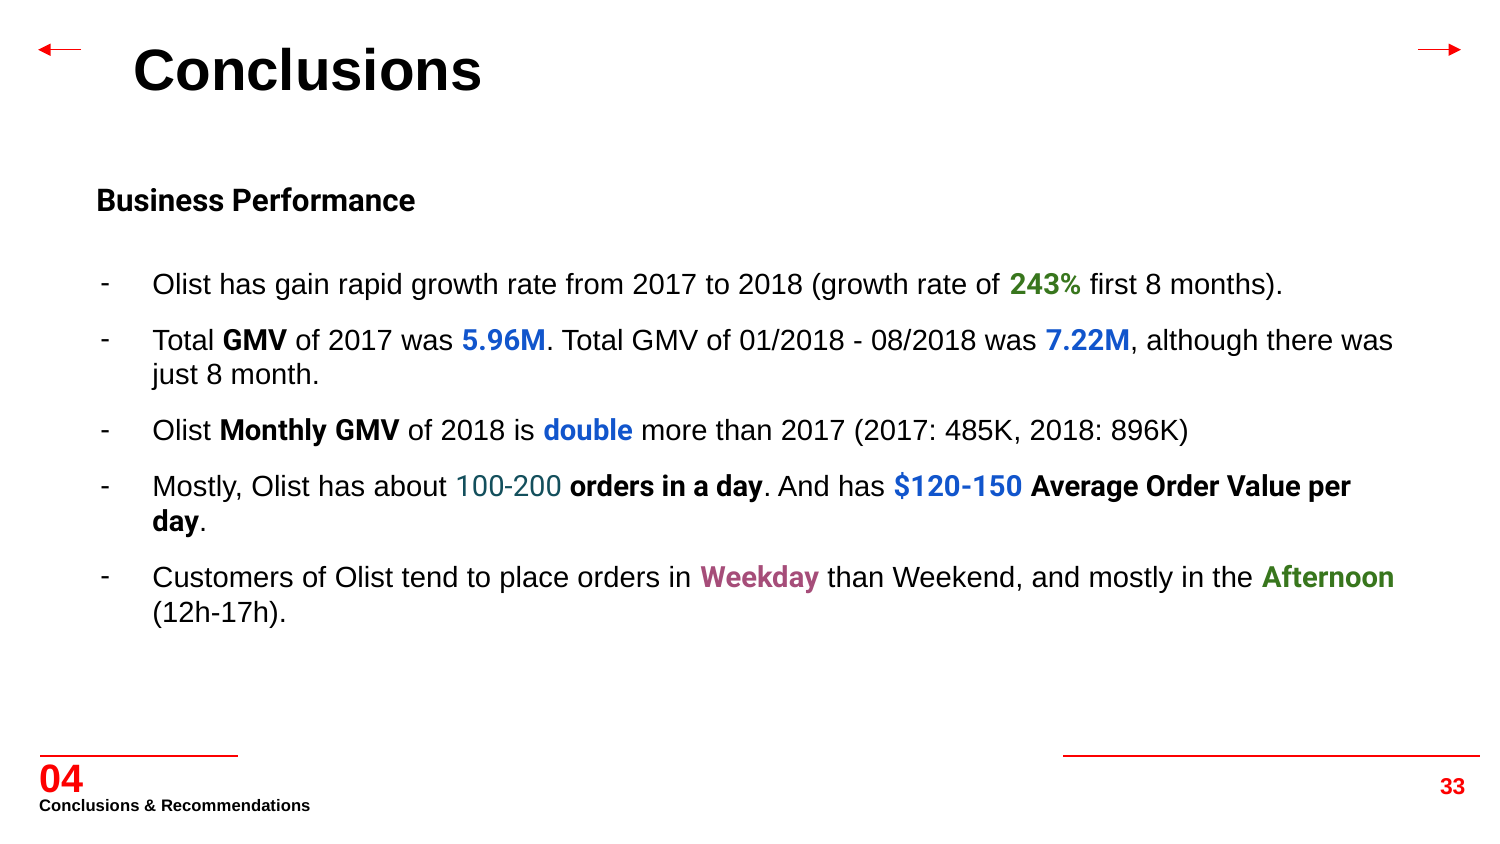

Conclusions
Business Performance
Olist has gain rapid growth rate from 2017 to 2018 (growth rate of 243% first 8 months).
Total GMV of 2017 was 5.96M. Total GMV of 01/2018 - 08/2018 was 7.22M, although there was just 8 month.
Olist Monthly GMV of 2018 is double more than 2017 (2017: 485K, 2018: 896K)
Mostly, Olist has about 100-200 orders in a day. And has $120-150 Average Order Value per day.
Customers of Olist tend to place orders in Weekday than Weekend, and mostly in the Afternoon (12h-17h).
04
# Conclusions & Recommendations